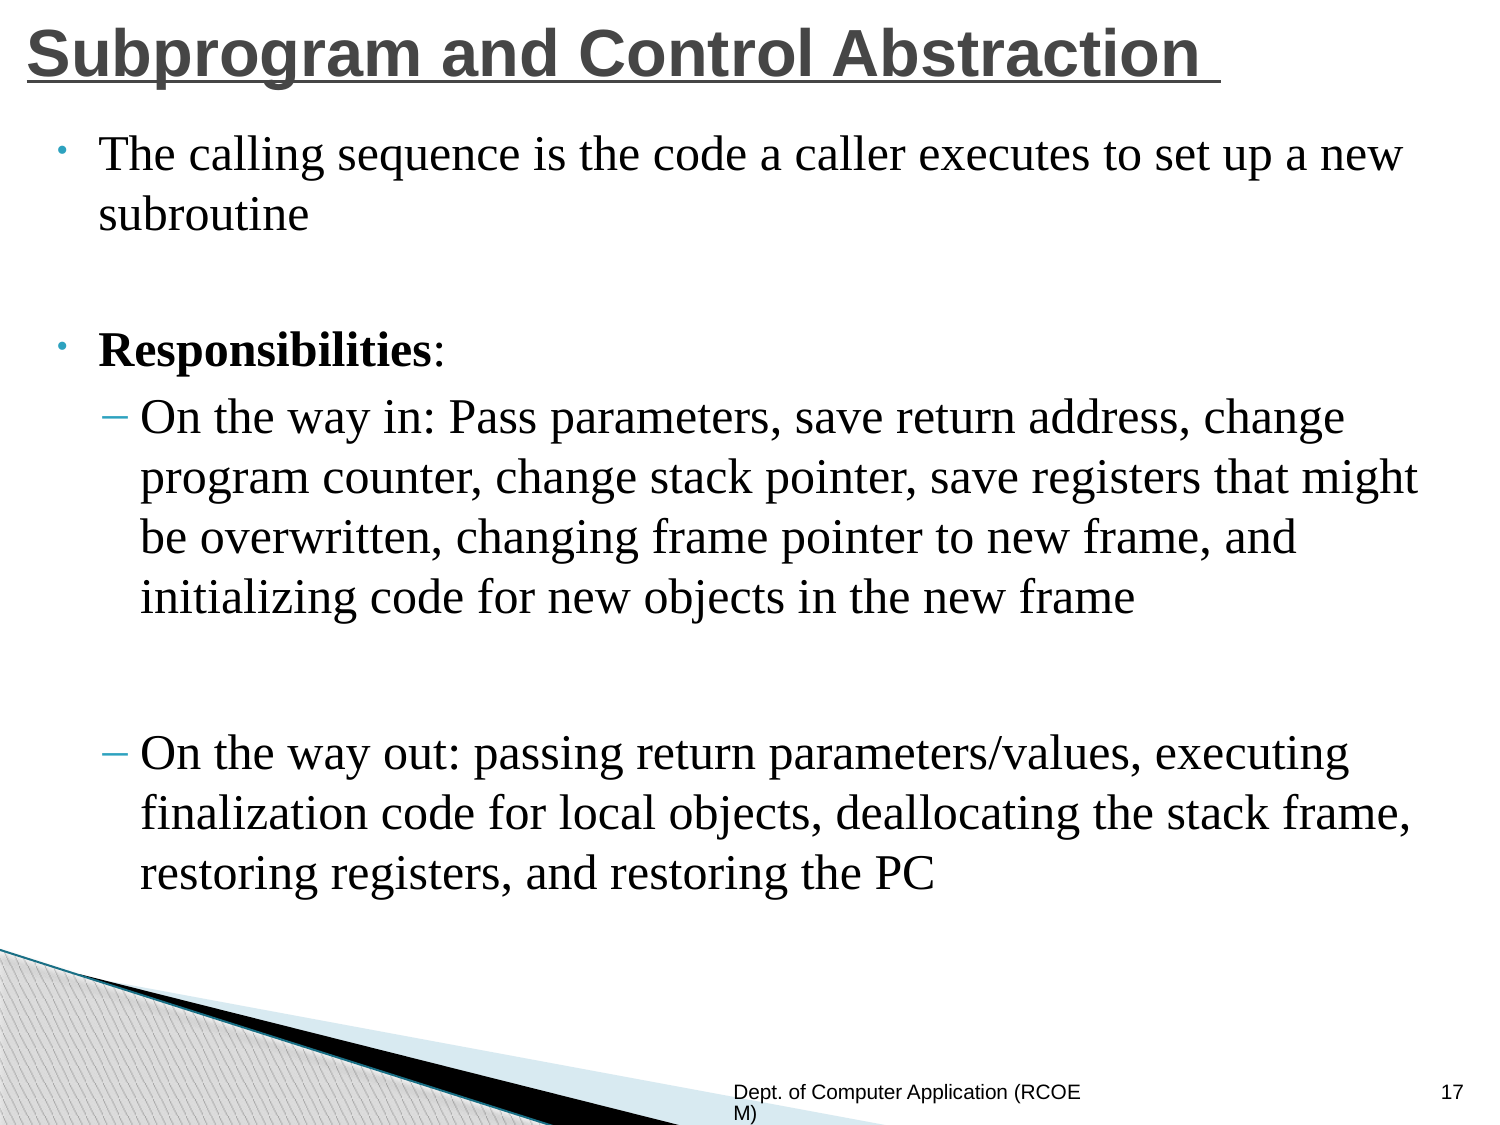

# Subprogram and Control Abstraction
The calling sequence is the code a caller executes to set up a new subroutine

Responsibilities:
On the way in: Pass parameters, save return address, change program counter, change stack pointer, save registers that might be overwritten, changing frame pointer to new frame, and initializing code for new objects in the new frame

On the way out: passing return parameters/values, executing finalization code for local objects, deallocating the stack frame, restoring registers, and restoring the PC

Dept. of Computer Application (RCOEM)
17